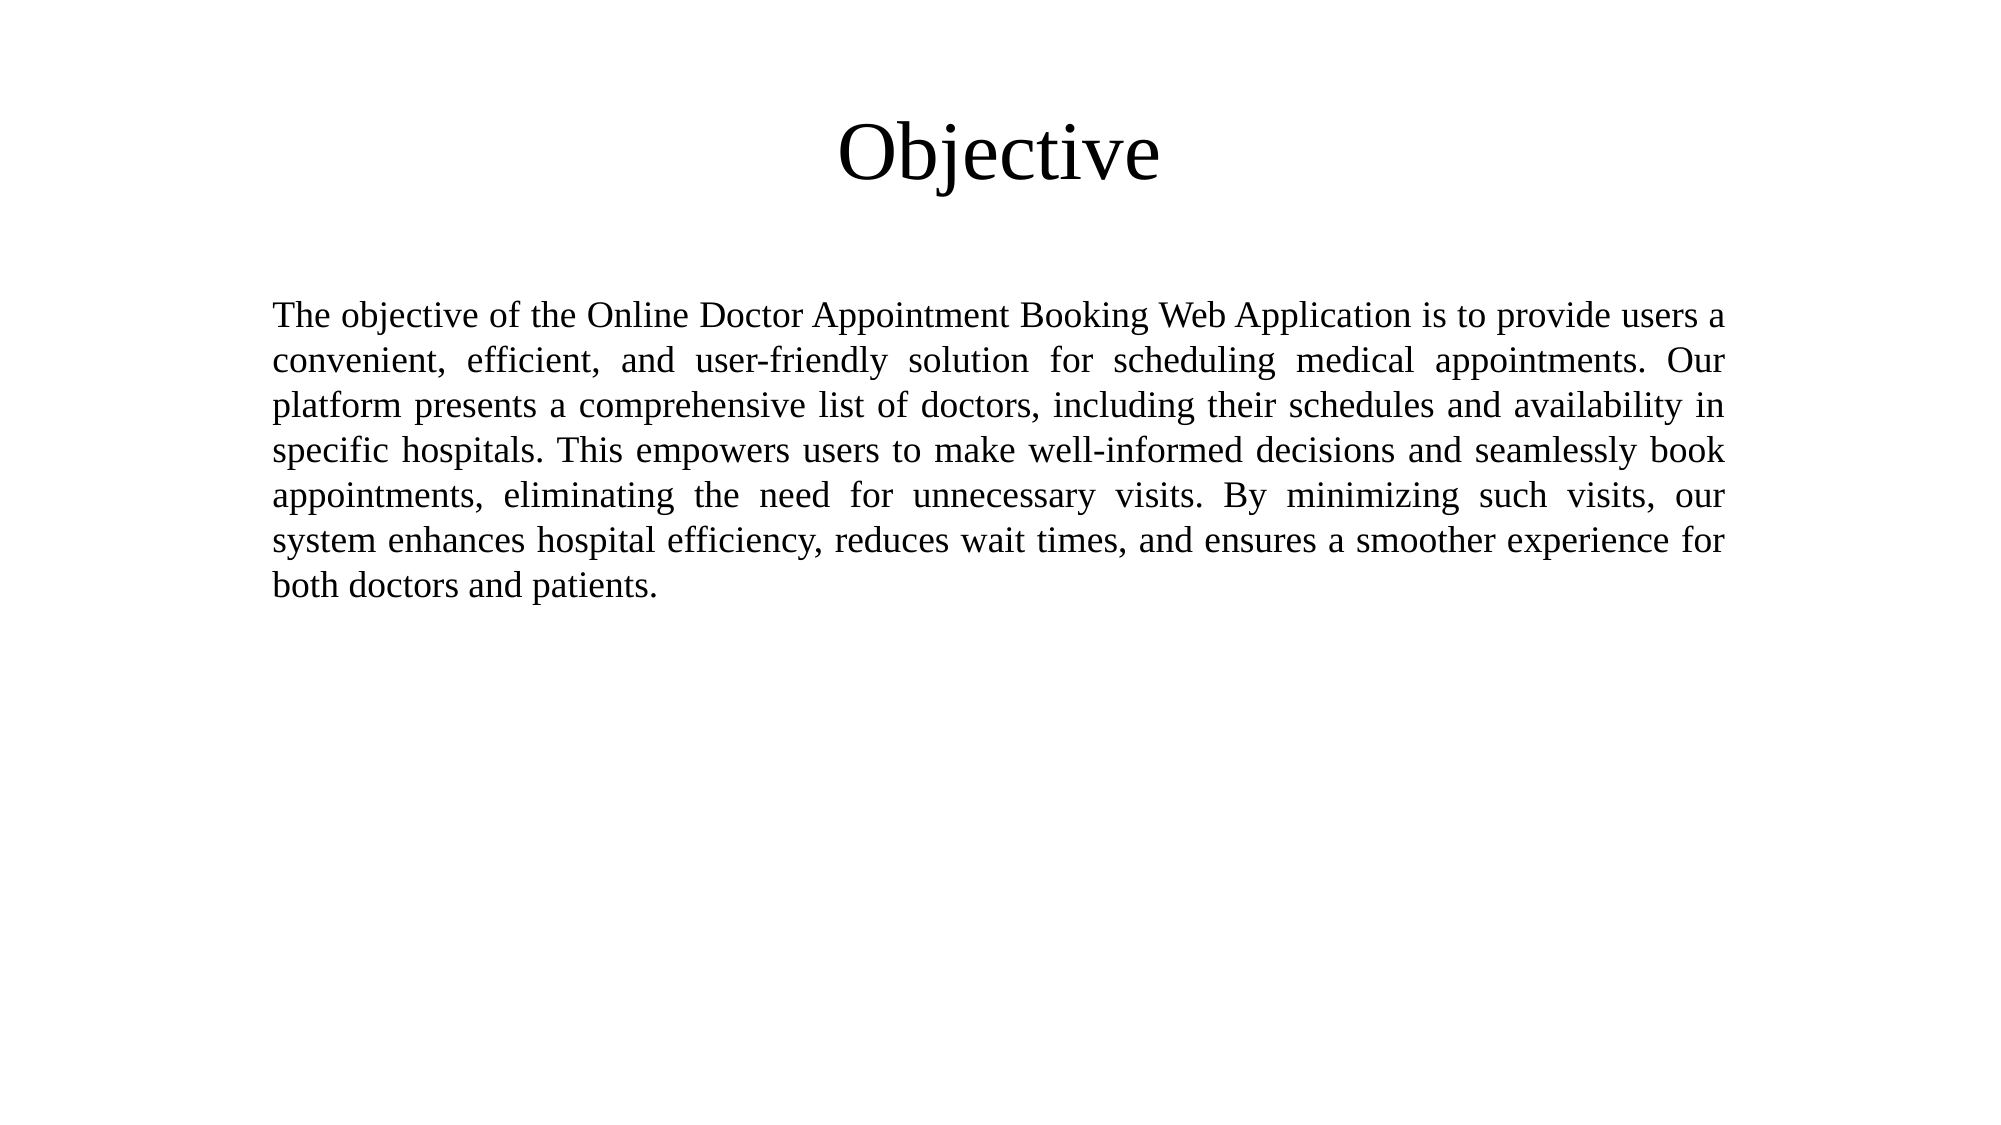

Objective

The objective of the Online Doctor Appointment Booking Web Application is to provide users a convenient, efficient, and user-friendly solution for scheduling medical appointments. Our platform presents a comprehensive list of doctors, including their schedules and availability in specific hospitals. This empowers users to make well-informed decisions and seamlessly book appointments, eliminating the need for unnecessary visits. By minimizing such visits, our system enhances hospital efficiency, reduces wait times, and ensures a smoother experience for both doctors and patients.